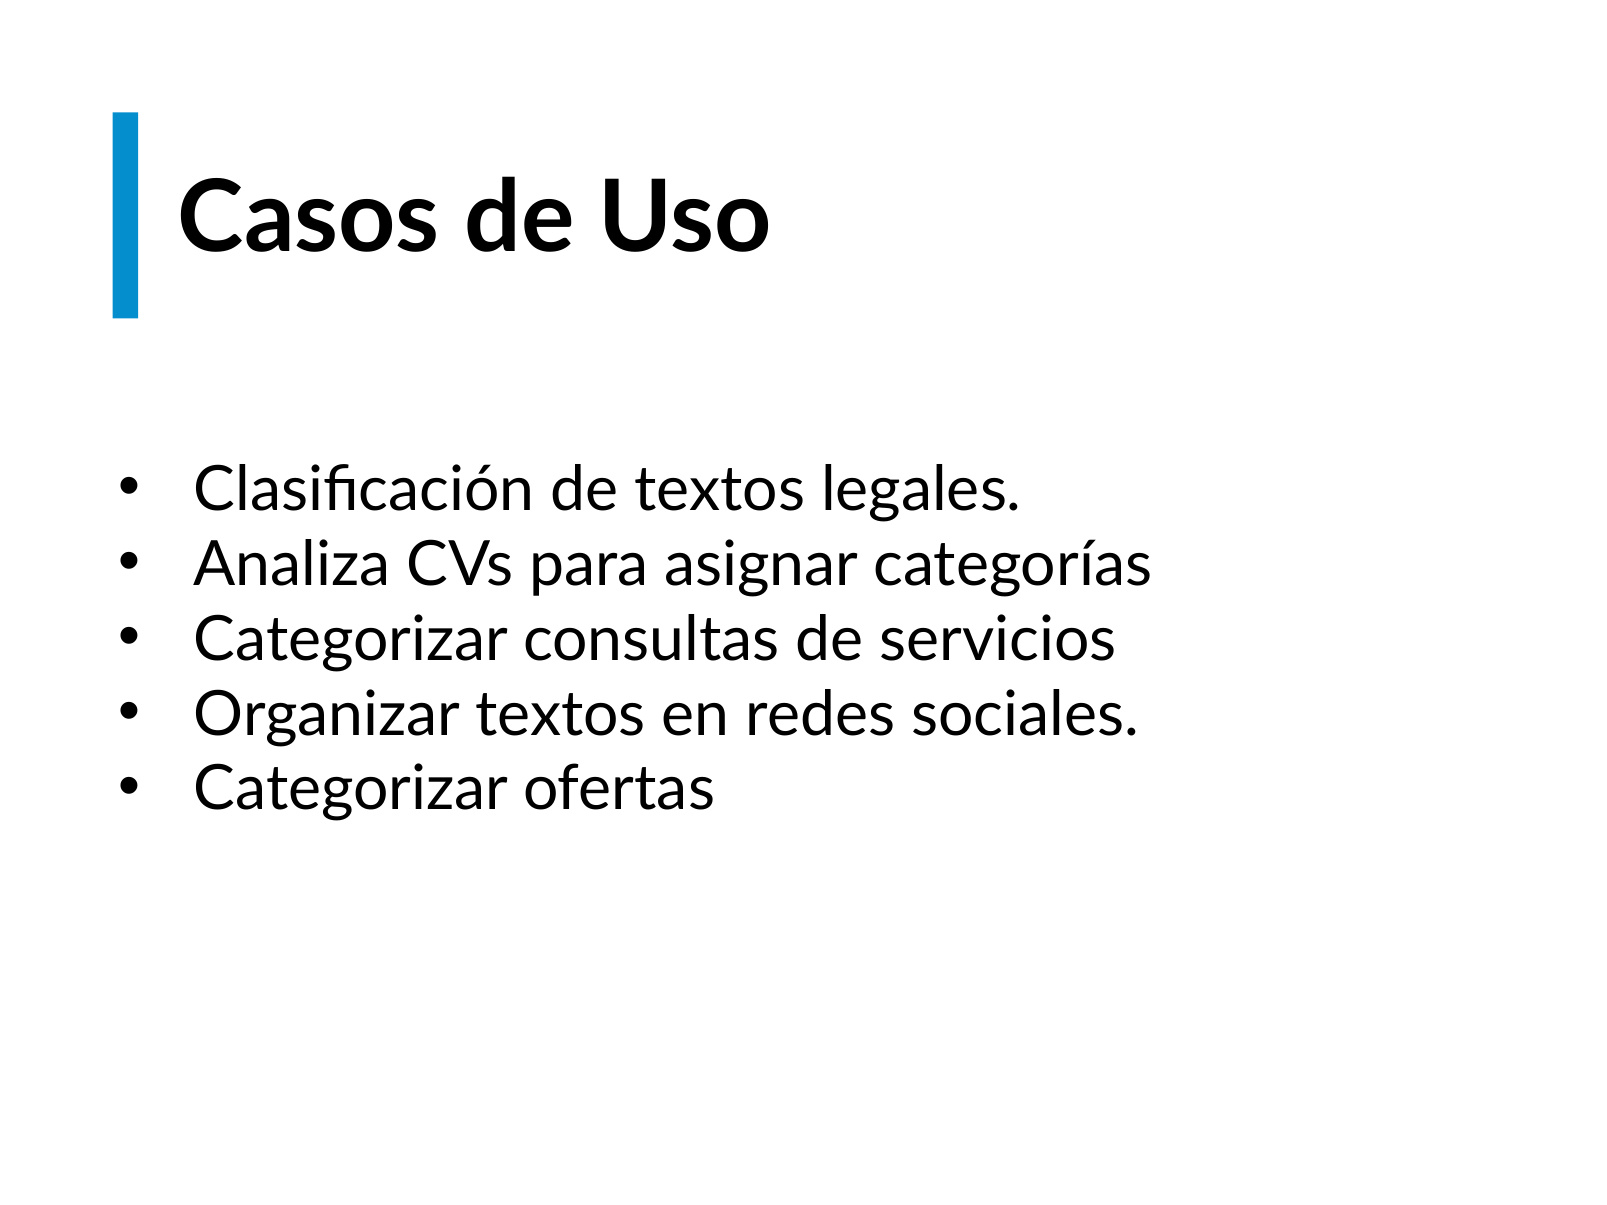

# Casos de Uso
Clasificación de textos legales.
Analiza CVs para asignar categorías
Categorizar consultas de servicios
Organizar textos en redes sociales.
Categorizar ofertas